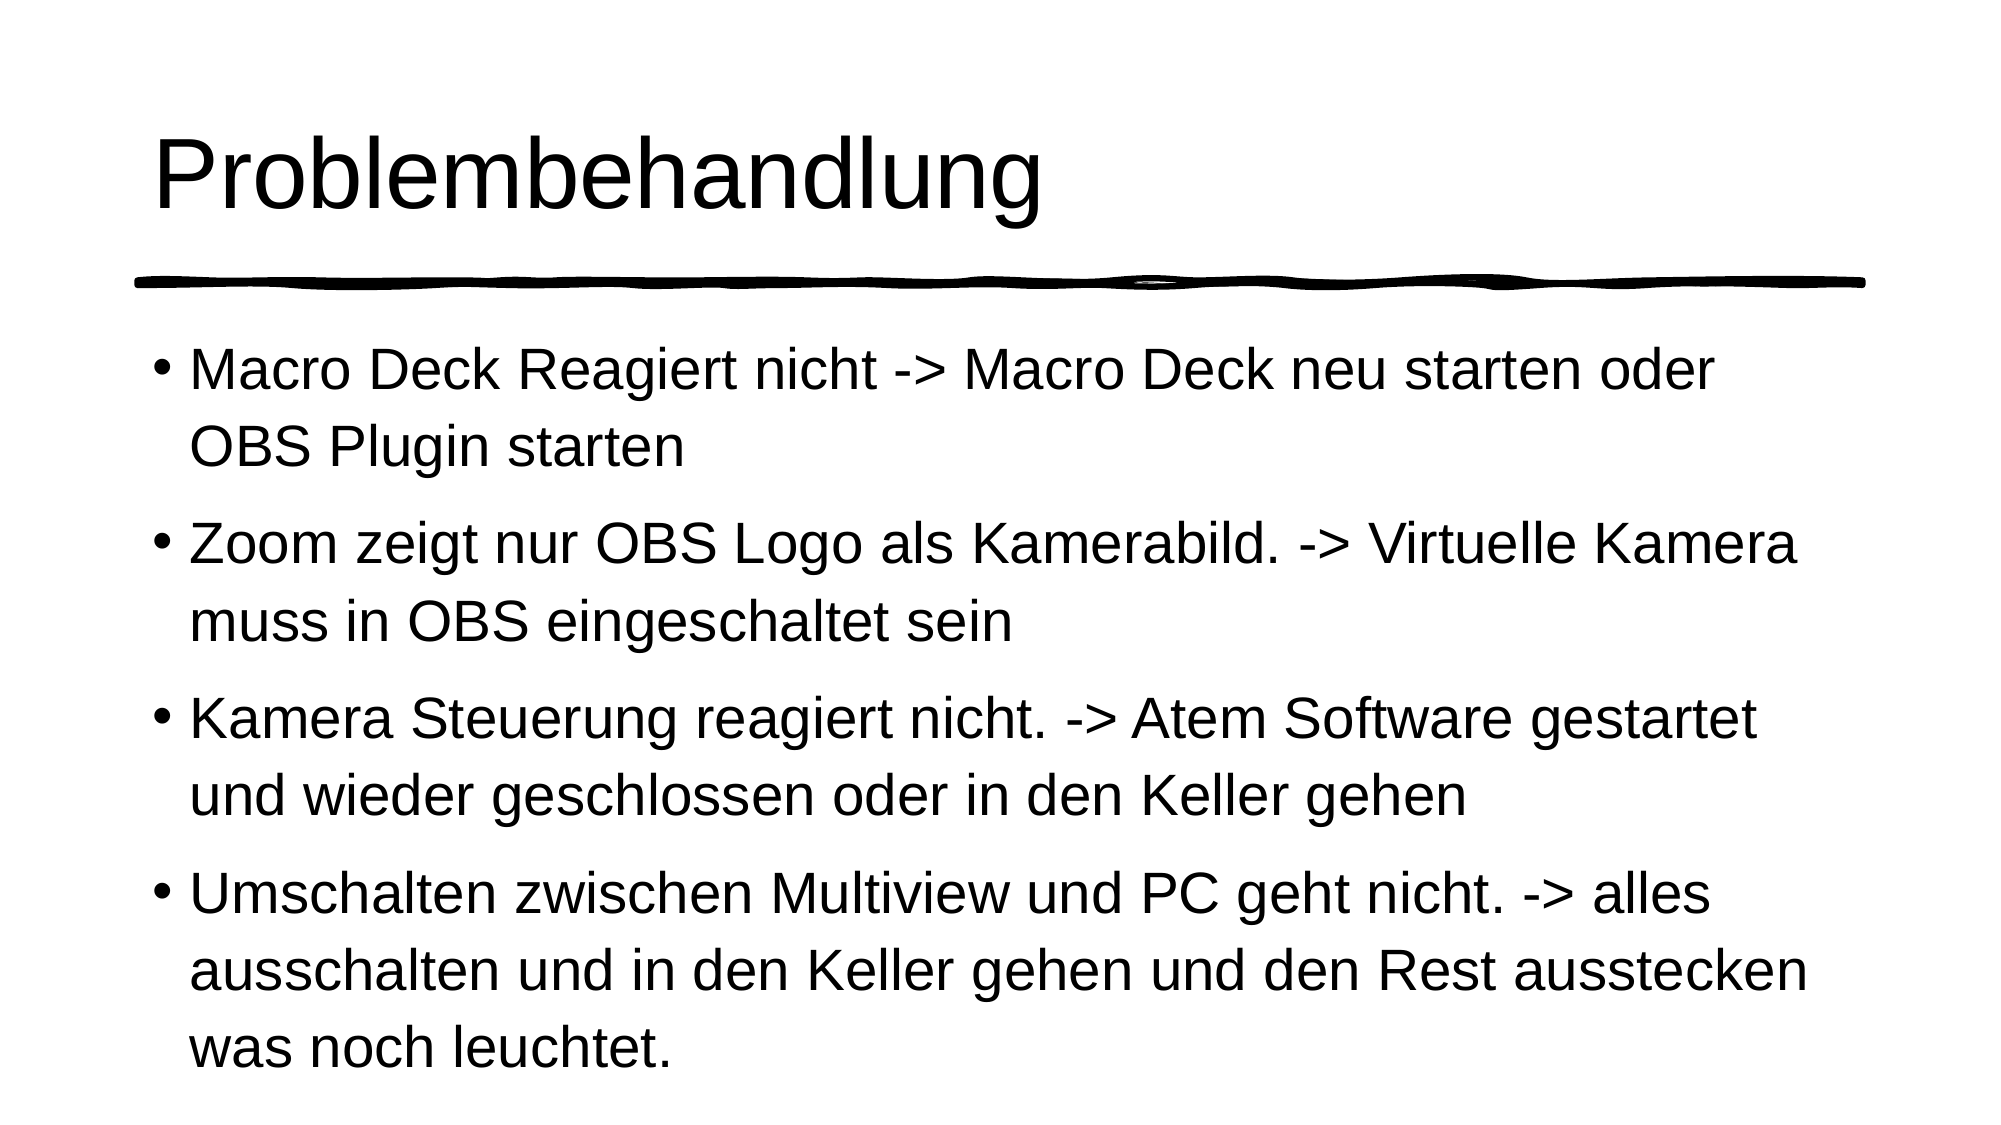

# Problembehandlung
Macro Deck Reagiert nicht -> Macro Deck neu starten oder OBS Plugin starten
Zoom zeigt nur OBS Logo als Kamerabild. -> Virtuelle Kamera muss in OBS eingeschaltet sein
Kamera Steuerung reagiert nicht. -> Atem Software gestartet und wieder geschlossen oder in den Keller gehen
Umschalten zwischen Multiview und PC geht nicht. -> alles ausschalten und in den Keller gehen und den Rest ausstecken was noch leuchtet.